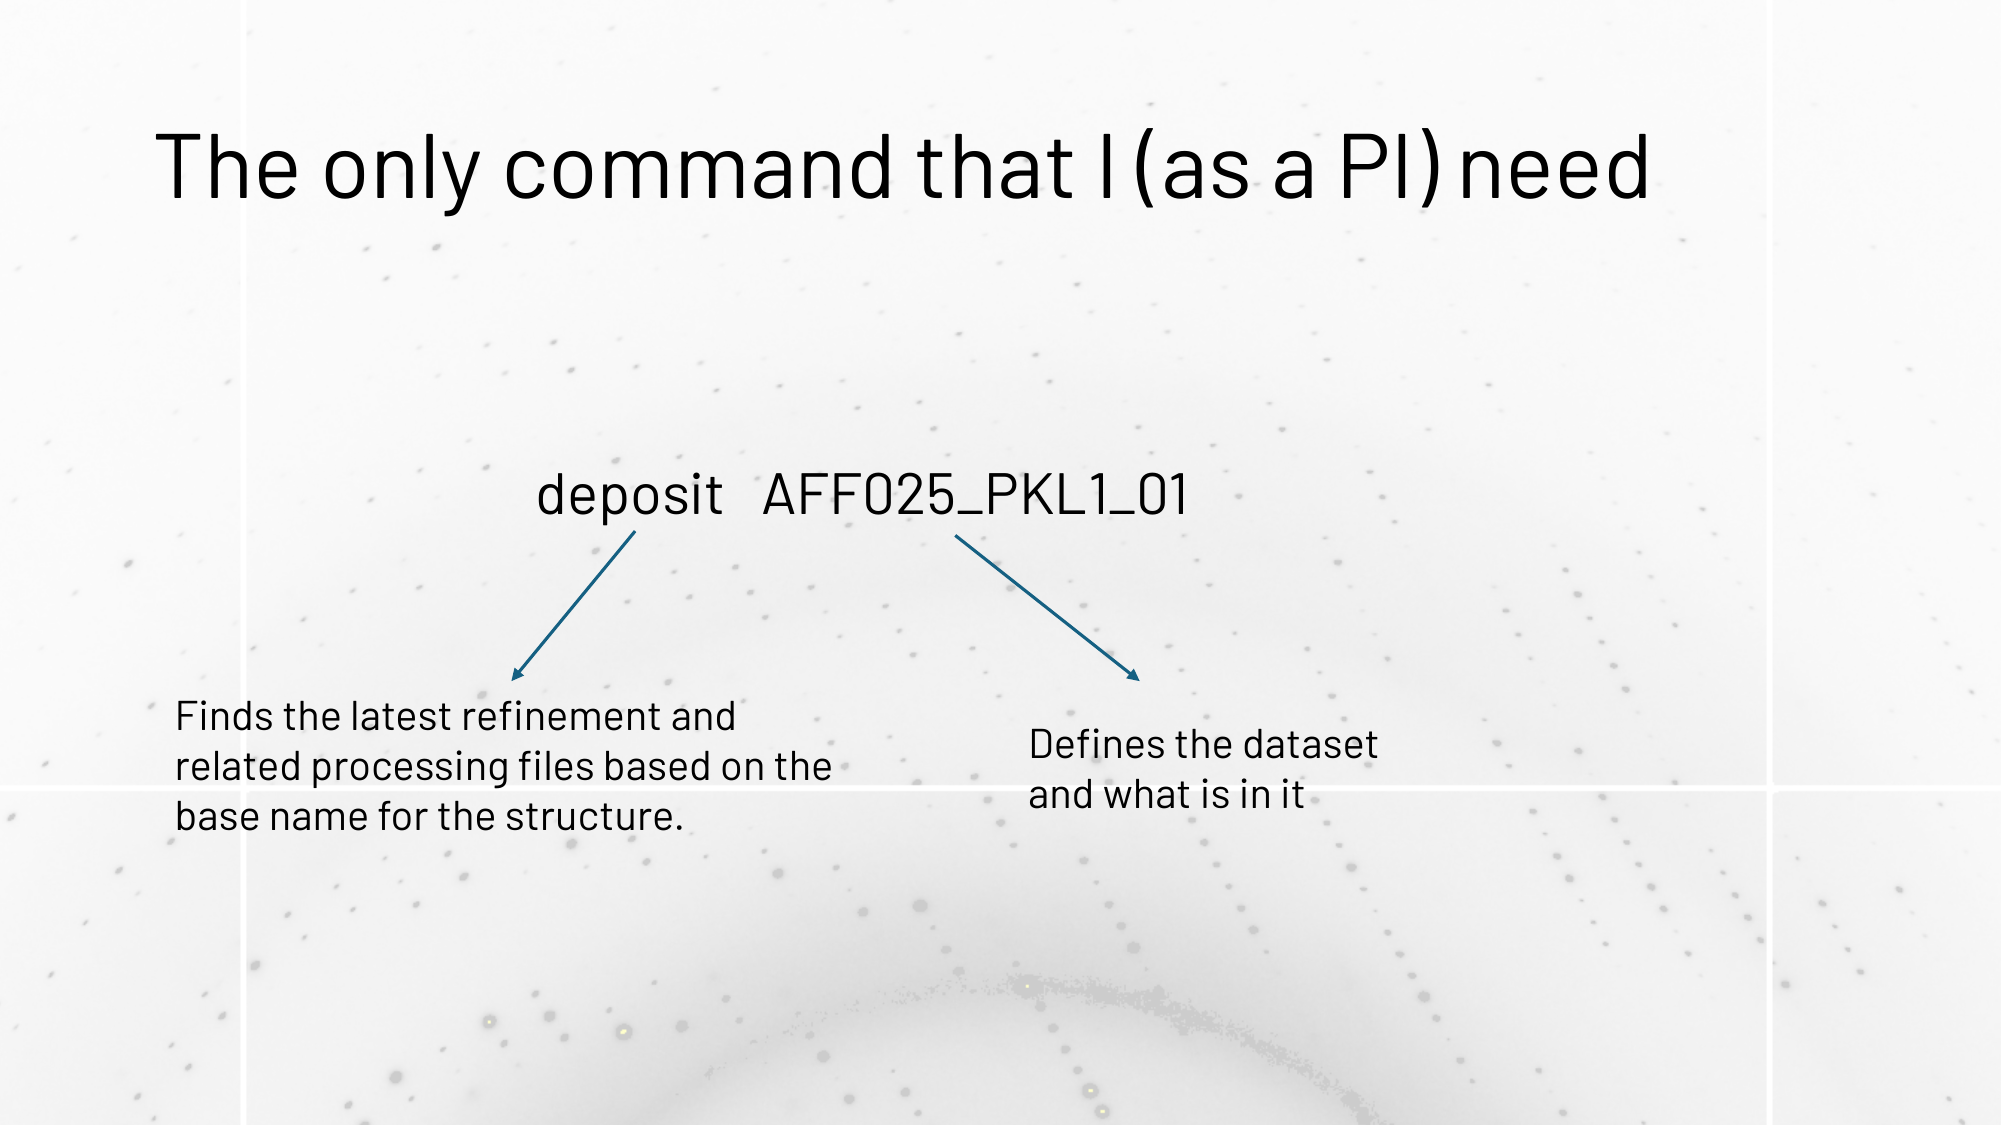

# The only command that I (as a PI) need
deposit   AFF025_PKL1_01
Finds the latest refinement and related processing files based on the base name for the structure.
Defines the dataset and what is in it